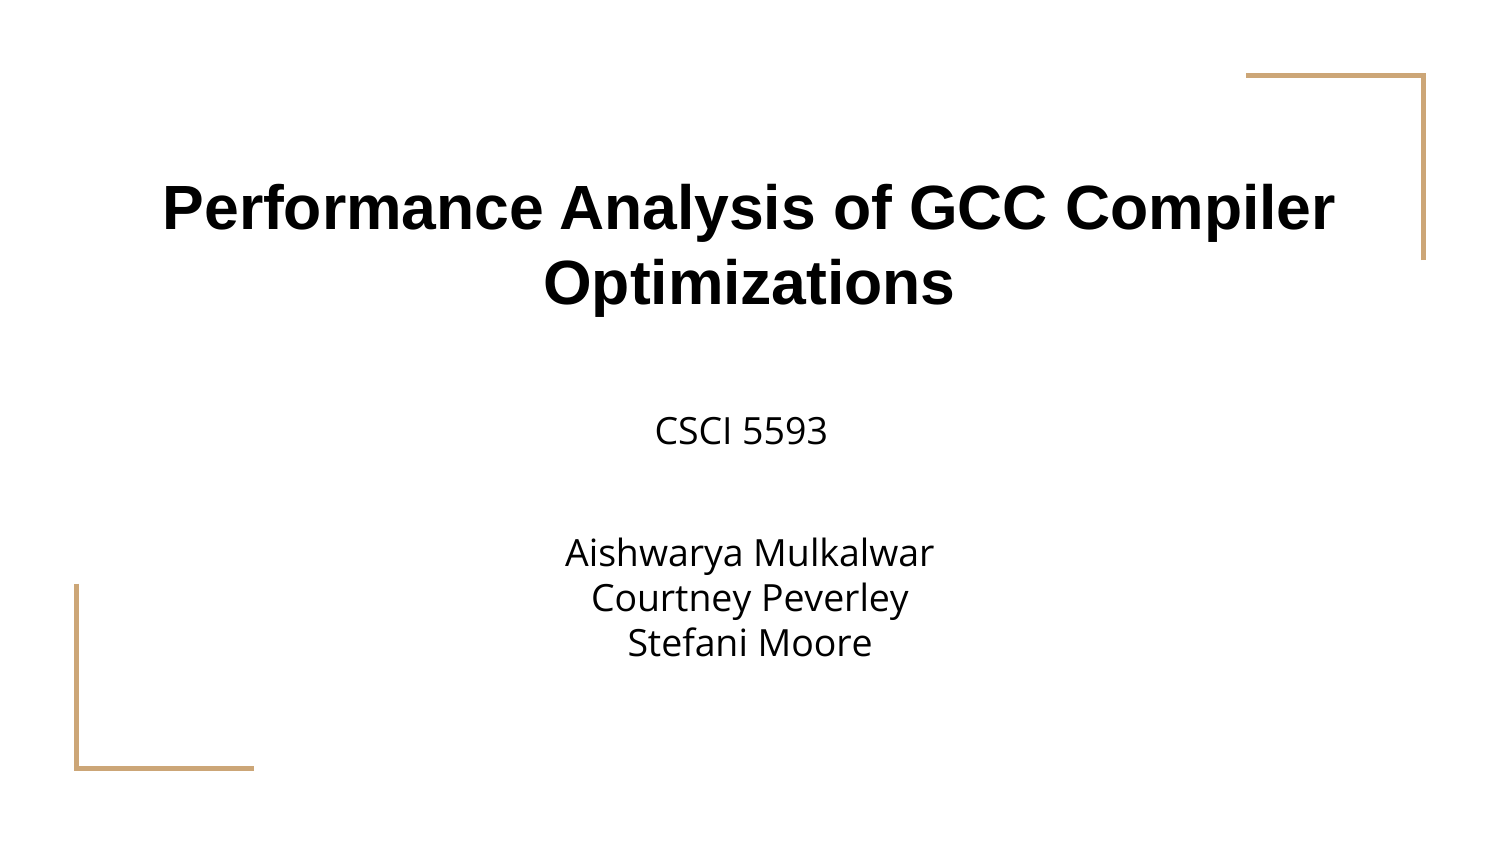

# Performance Analysis of GCC Compiler Optimizations
CSCI 5593
Aishwarya Mulkalwar
Courtney Peverley
Stefani Moore